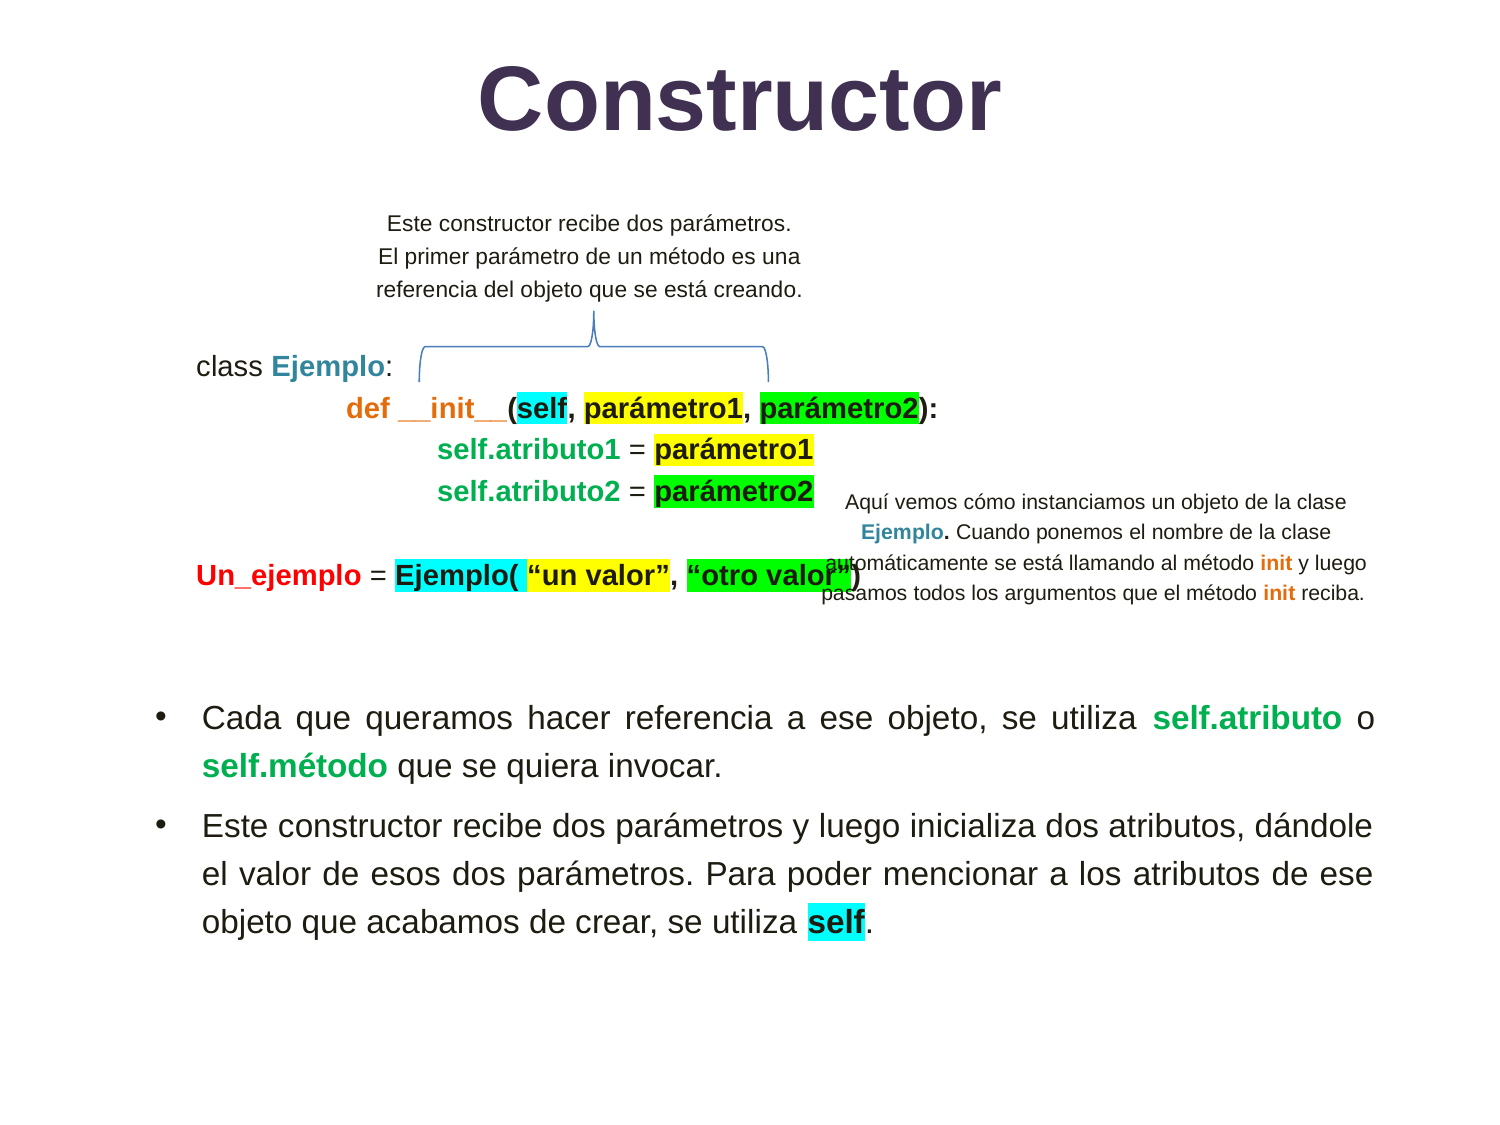

# Constructor

Este constructor recibe dos parámetros.
El primer parámetro de un método es una referencia del objeto que se está creando.

class Ejemplo:
	def __init__(self, parámetro1, parámetro2):
	           self.atributo1 = parámetro1
	           self.atributo2 = parámetro2

Un_ejemplo = Ejemplo( “un valor”, “otro valor”)
Aquí vemos cómo instanciamos un objeto de la clase Ejemplo. Cuando ponemos el nombre de la clase automáticamente se está llamando al método init y luego pasamos todos los argumentos que el método init reciba.

Cada que queramos hacer referencia a ese objeto, se utiliza self.atributo o self.método que se quiera invocar.
Este constructor recibe dos parámetros y luego inicializa dos atributos, dándole el valor de esos dos parámetros. Para poder mencionar a los atributos de ese objeto que acabamos de crear, se utiliza self.